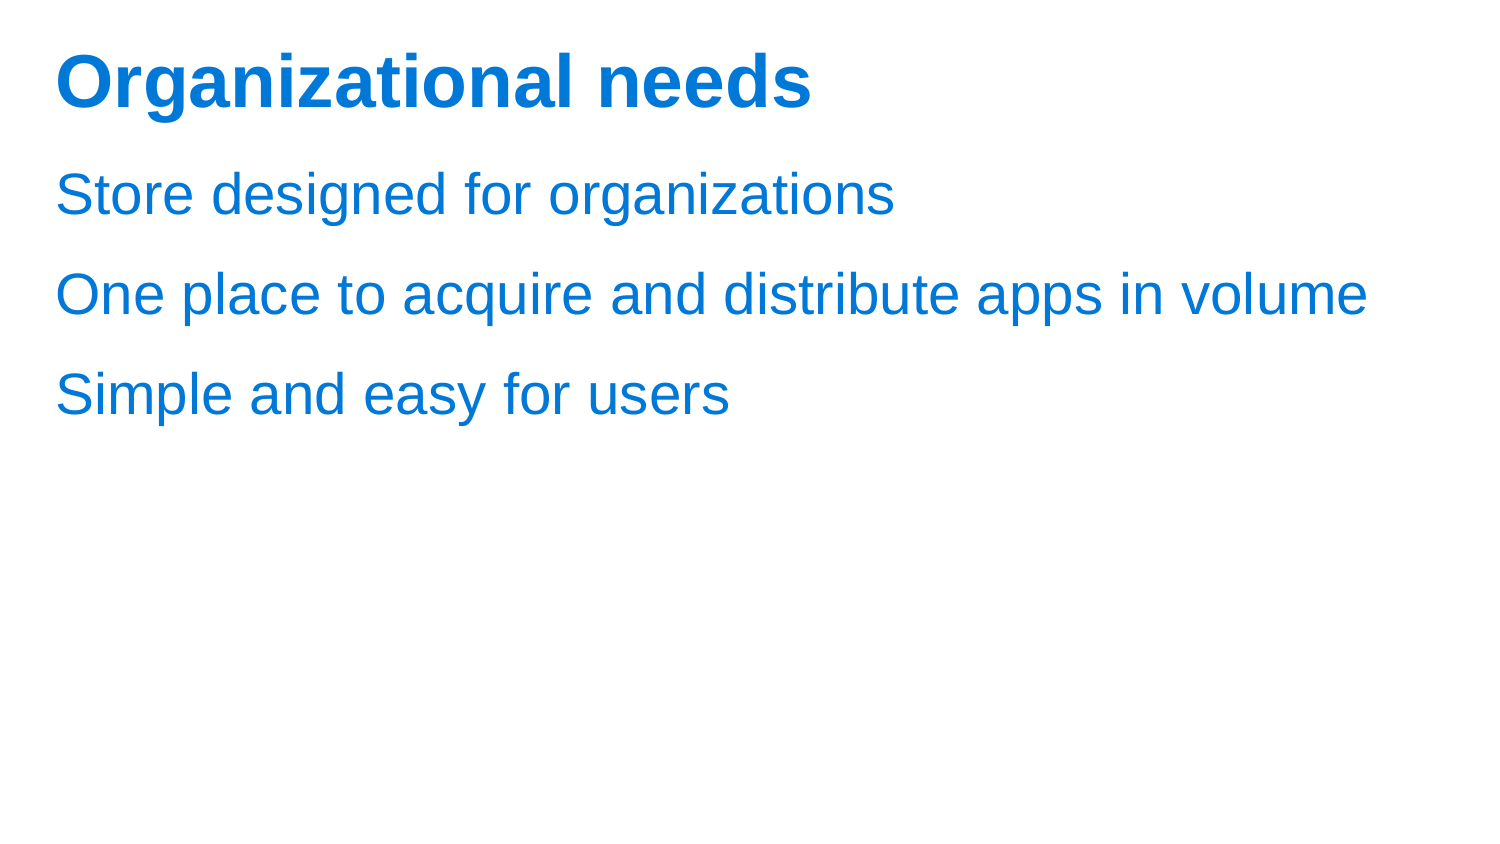

# Organizational needs
Store designed for organizations
One place to acquire and distribute apps in volume
Simple and easy for users